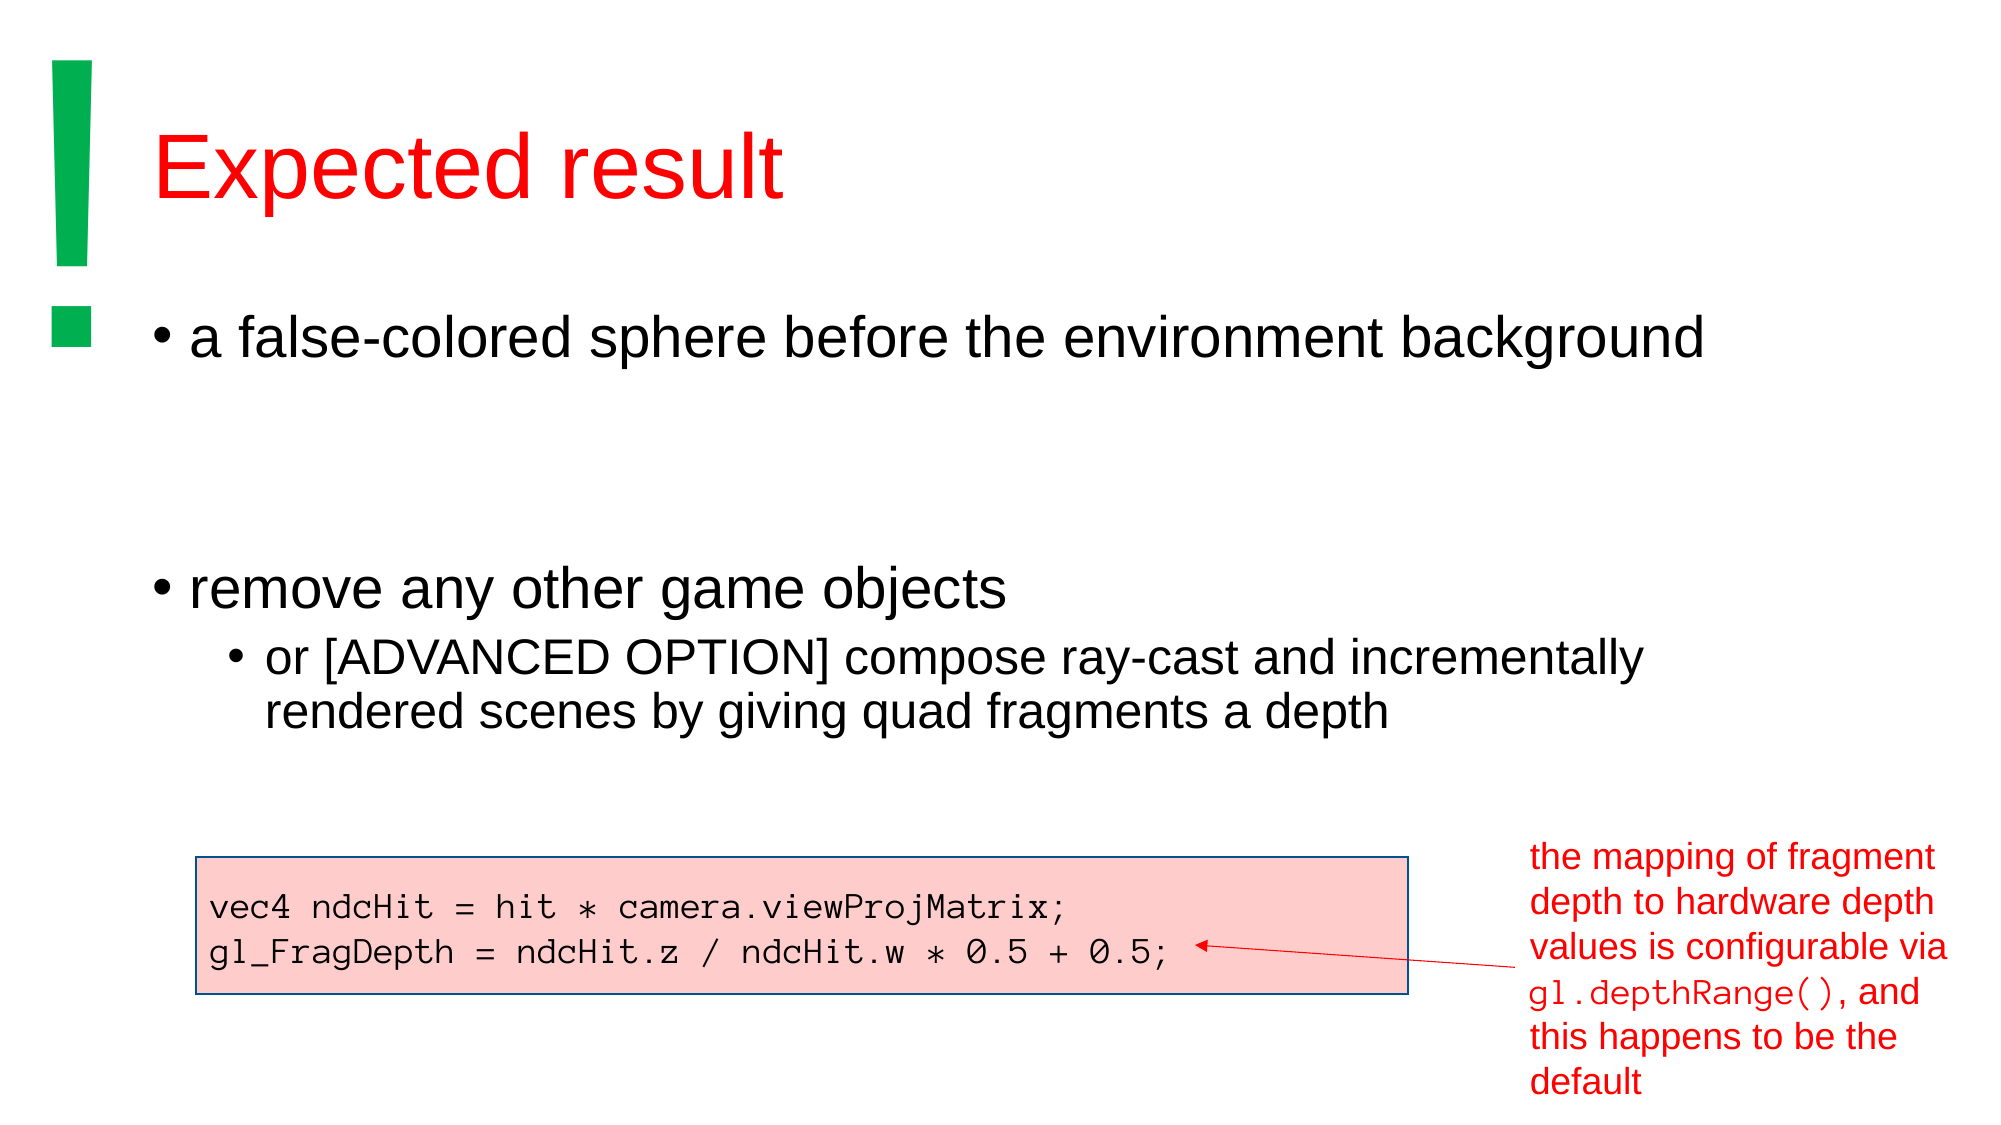

!
# Expected result
a false-colored sphere before the environment background

remove any other game objects
or [ADVANCED OPTION] compose ray-cast and incrementally rendered scenes by giving quad fragments a depth
the mapping of fragment depth to hardware depth values is configurable via gl.depthRange(), and this happens to be the default
vec4 ndcHit = hit * camera.viewProjMatrix;
gl_FragDepth = ndcHit.z / ndcHit.w * 0.5 + 0.5;